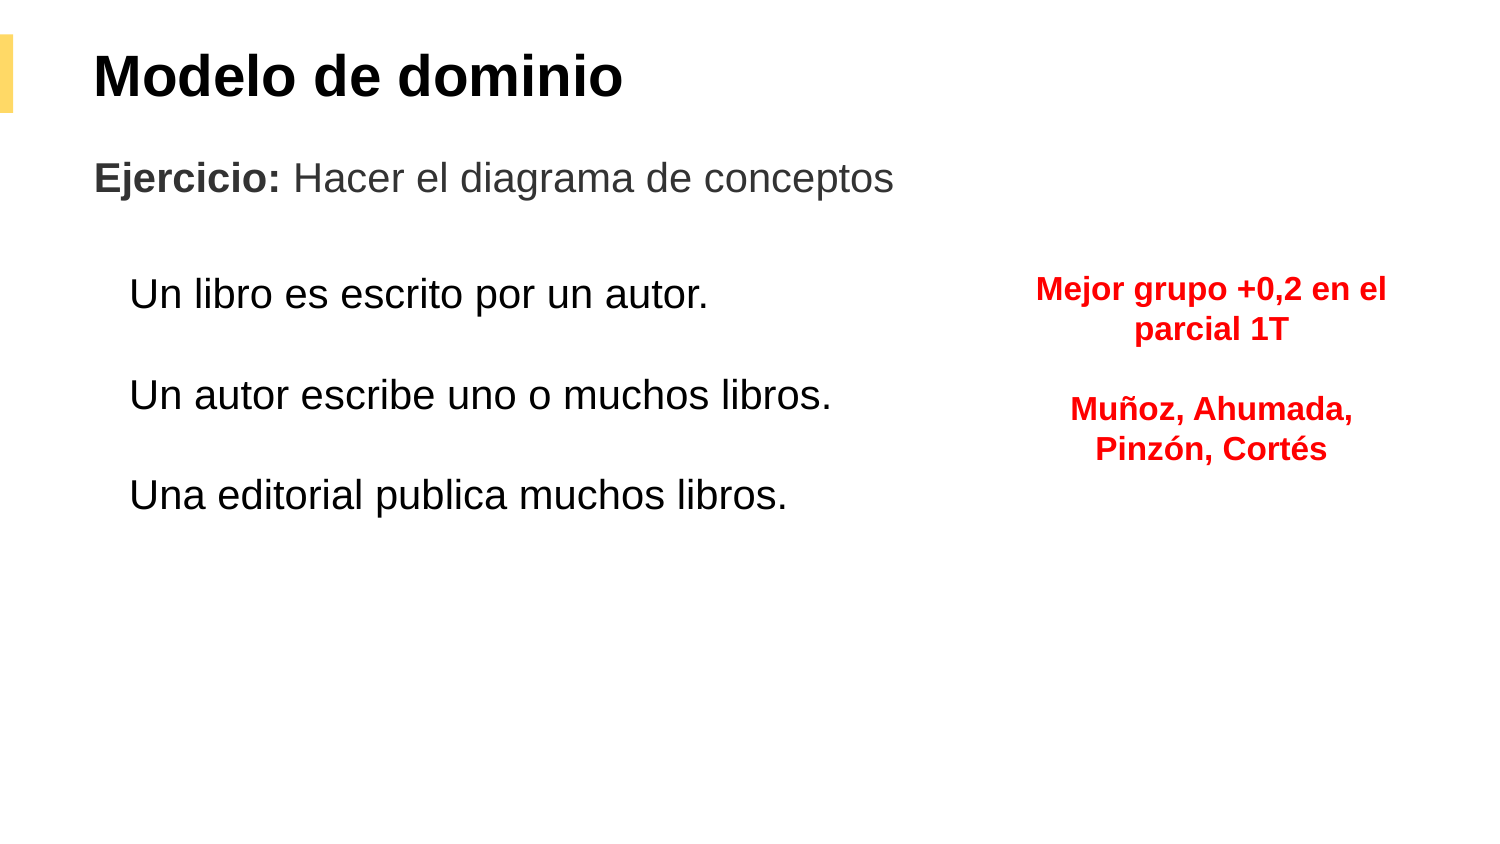

Modelo de dominio

Ejercicio: Hacer el diagrama de conceptos

Un libro es escrito por un autor.

Un autor escribe uno o muchos libros.

Una editorial publica muchos libros.
Mejor grupo +0,2 en el parcial 1T

Muñoz, Ahumada, Pinzón, Cortés